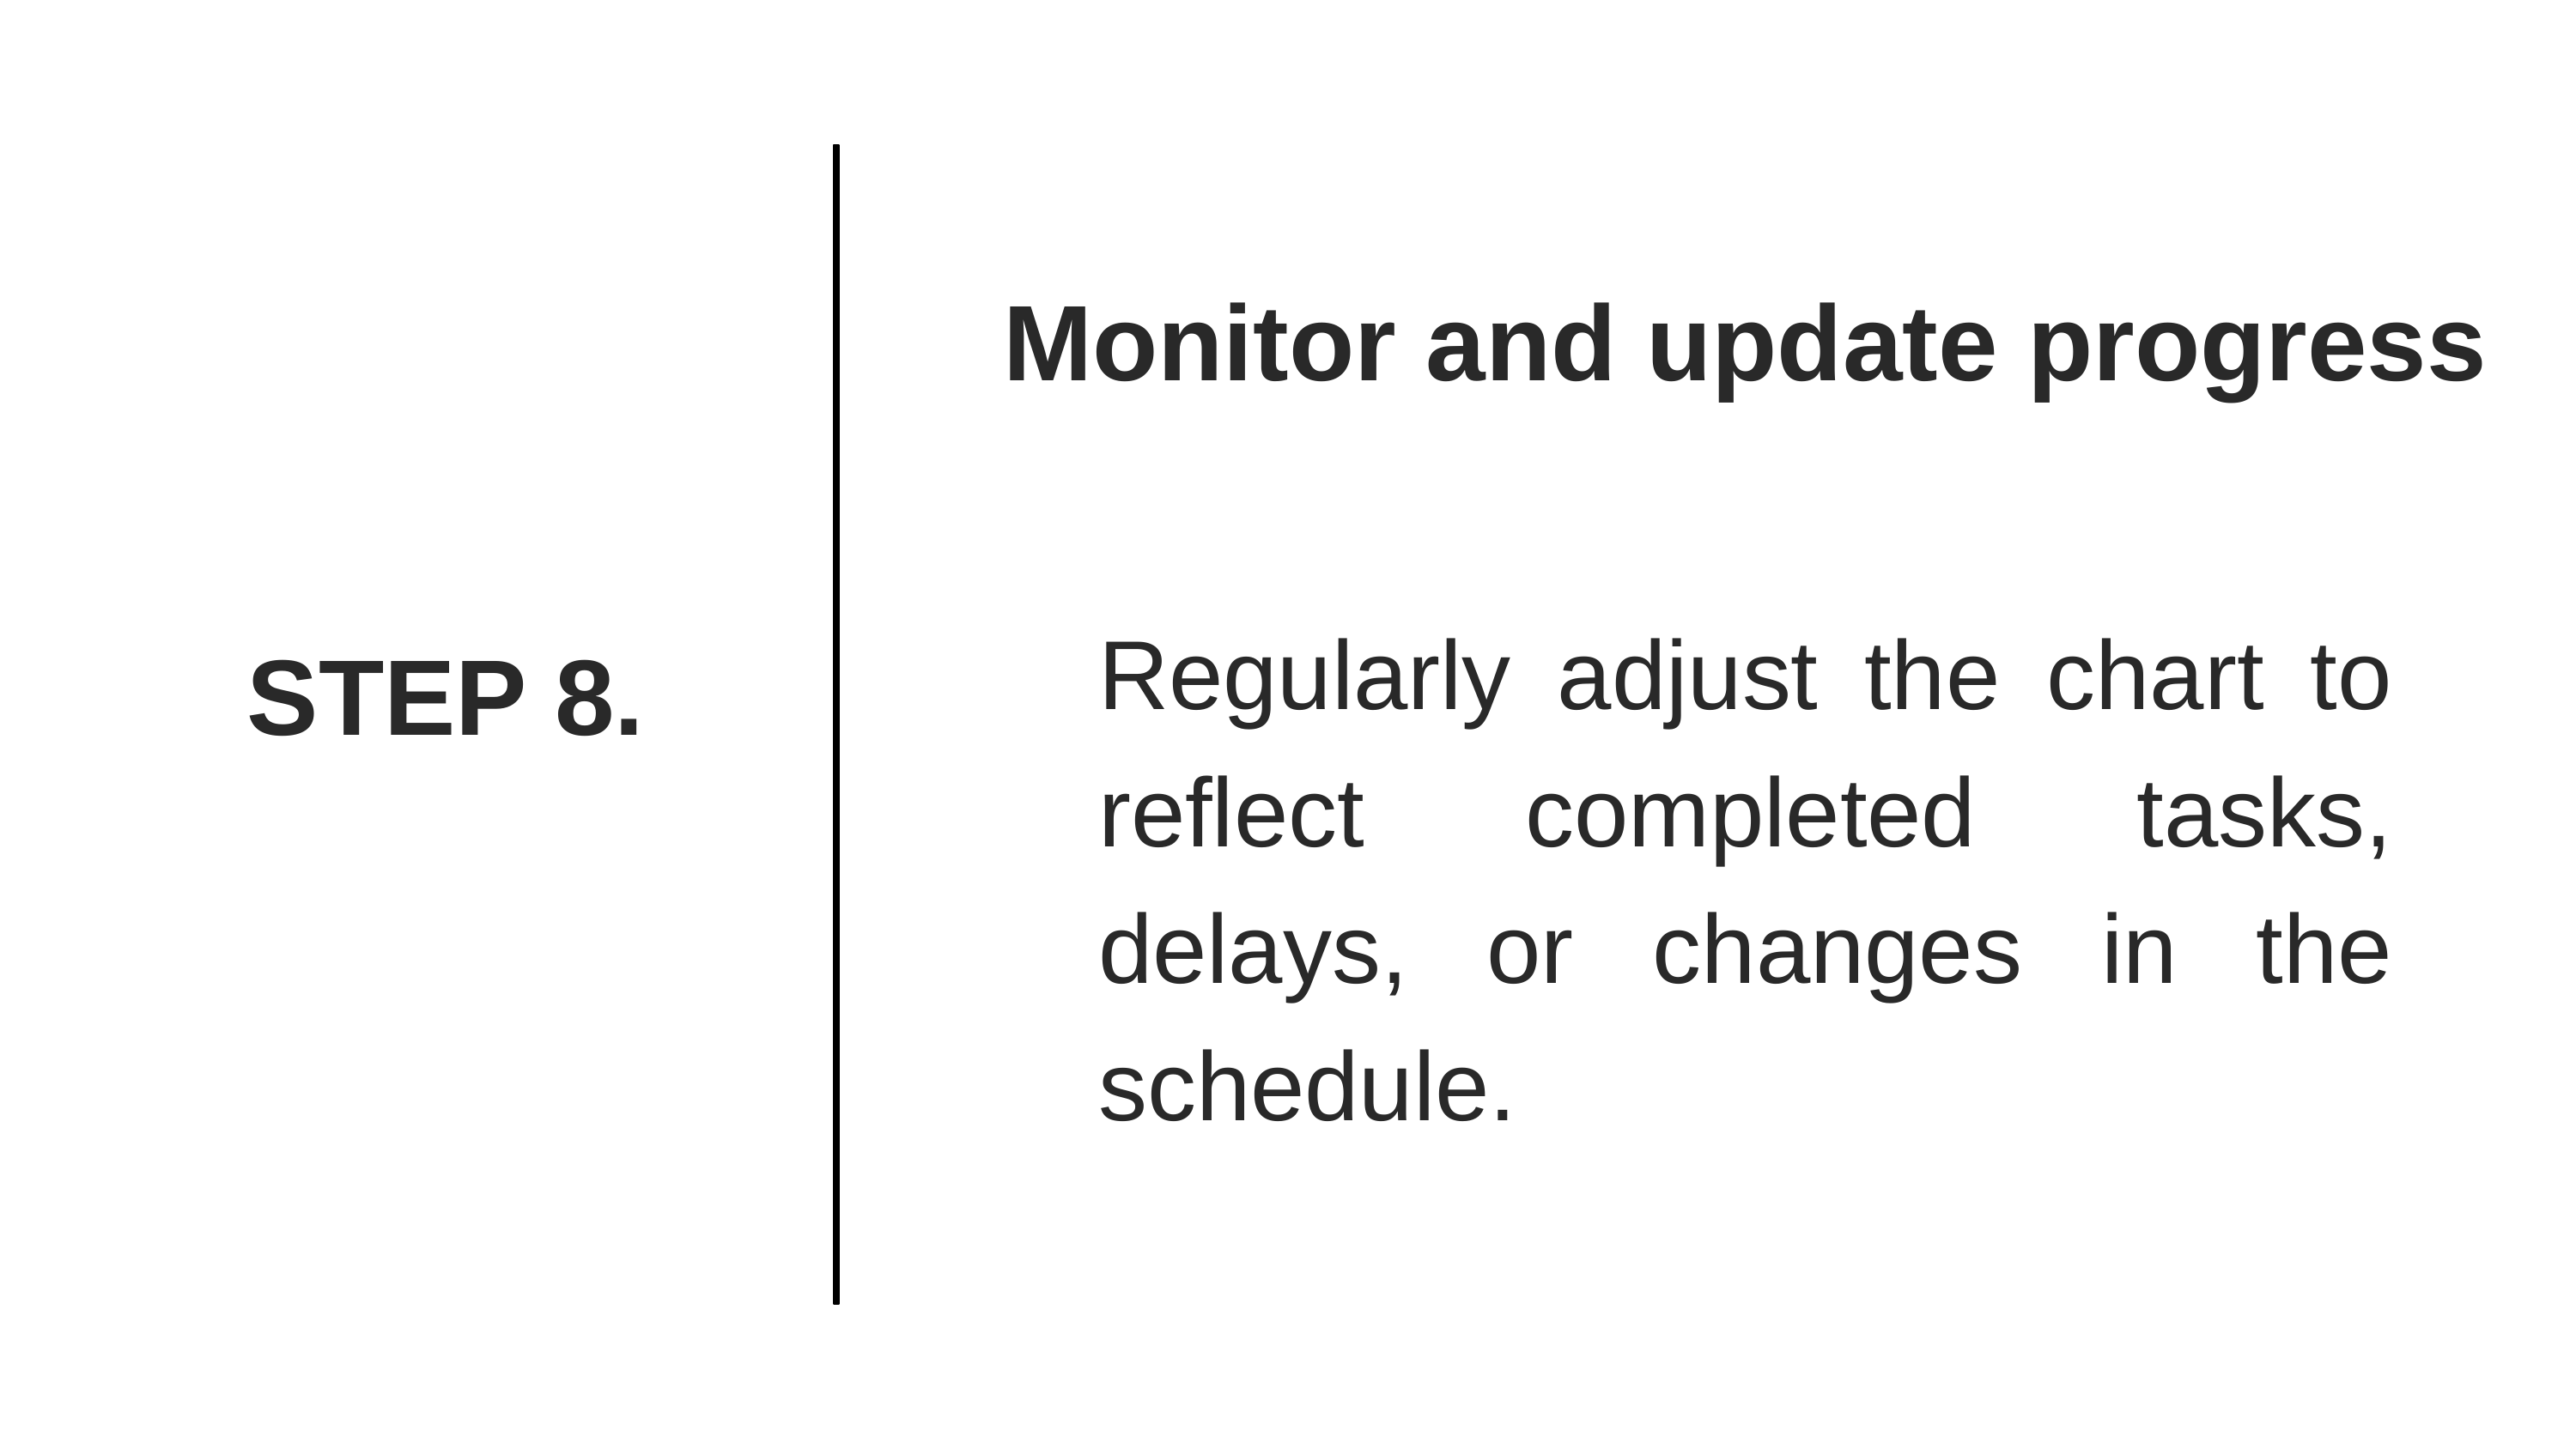

Monitor and update progress
Regularly adjust the chart to reflect completed tasks, delays, or changes in the schedule.
STEP 8.